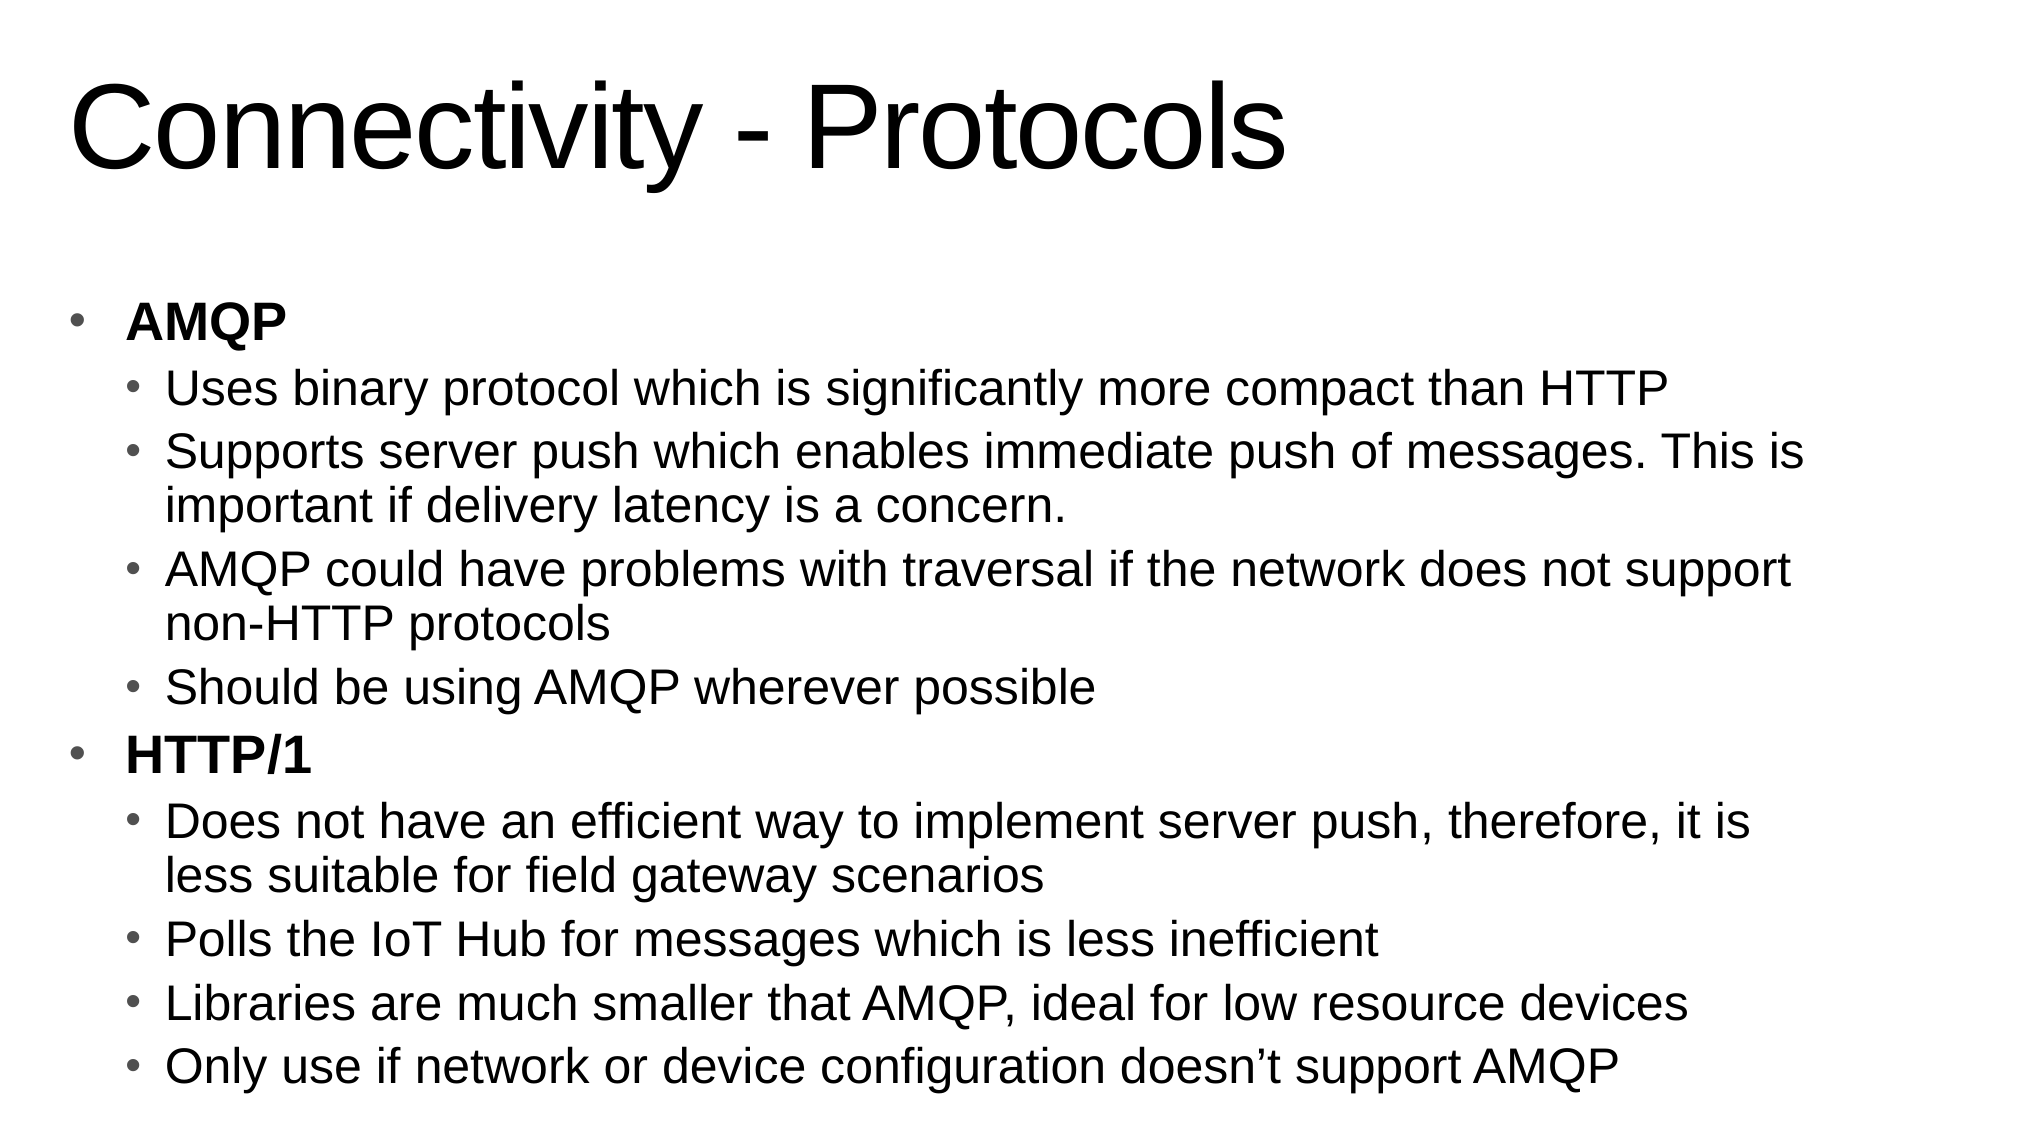

# Connectivity - Protocols
AMQP
Uses binary protocol which is significantly more compact than HTTP
Supports server push which enables immediate push of messages. This is important if delivery latency is a concern.
AMQP could have problems with traversal if the network does not support non-HTTP protocols
Should be using AMQP wherever possible
HTTP/1
Does not have an efficient way to implement server push, therefore, it is less suitable for field gateway scenarios
Polls the IoT Hub for messages which is less inefficient
Libraries are much smaller that AMQP, ideal for low resource devices
Only use if network or device configuration doesn’t support AMQP